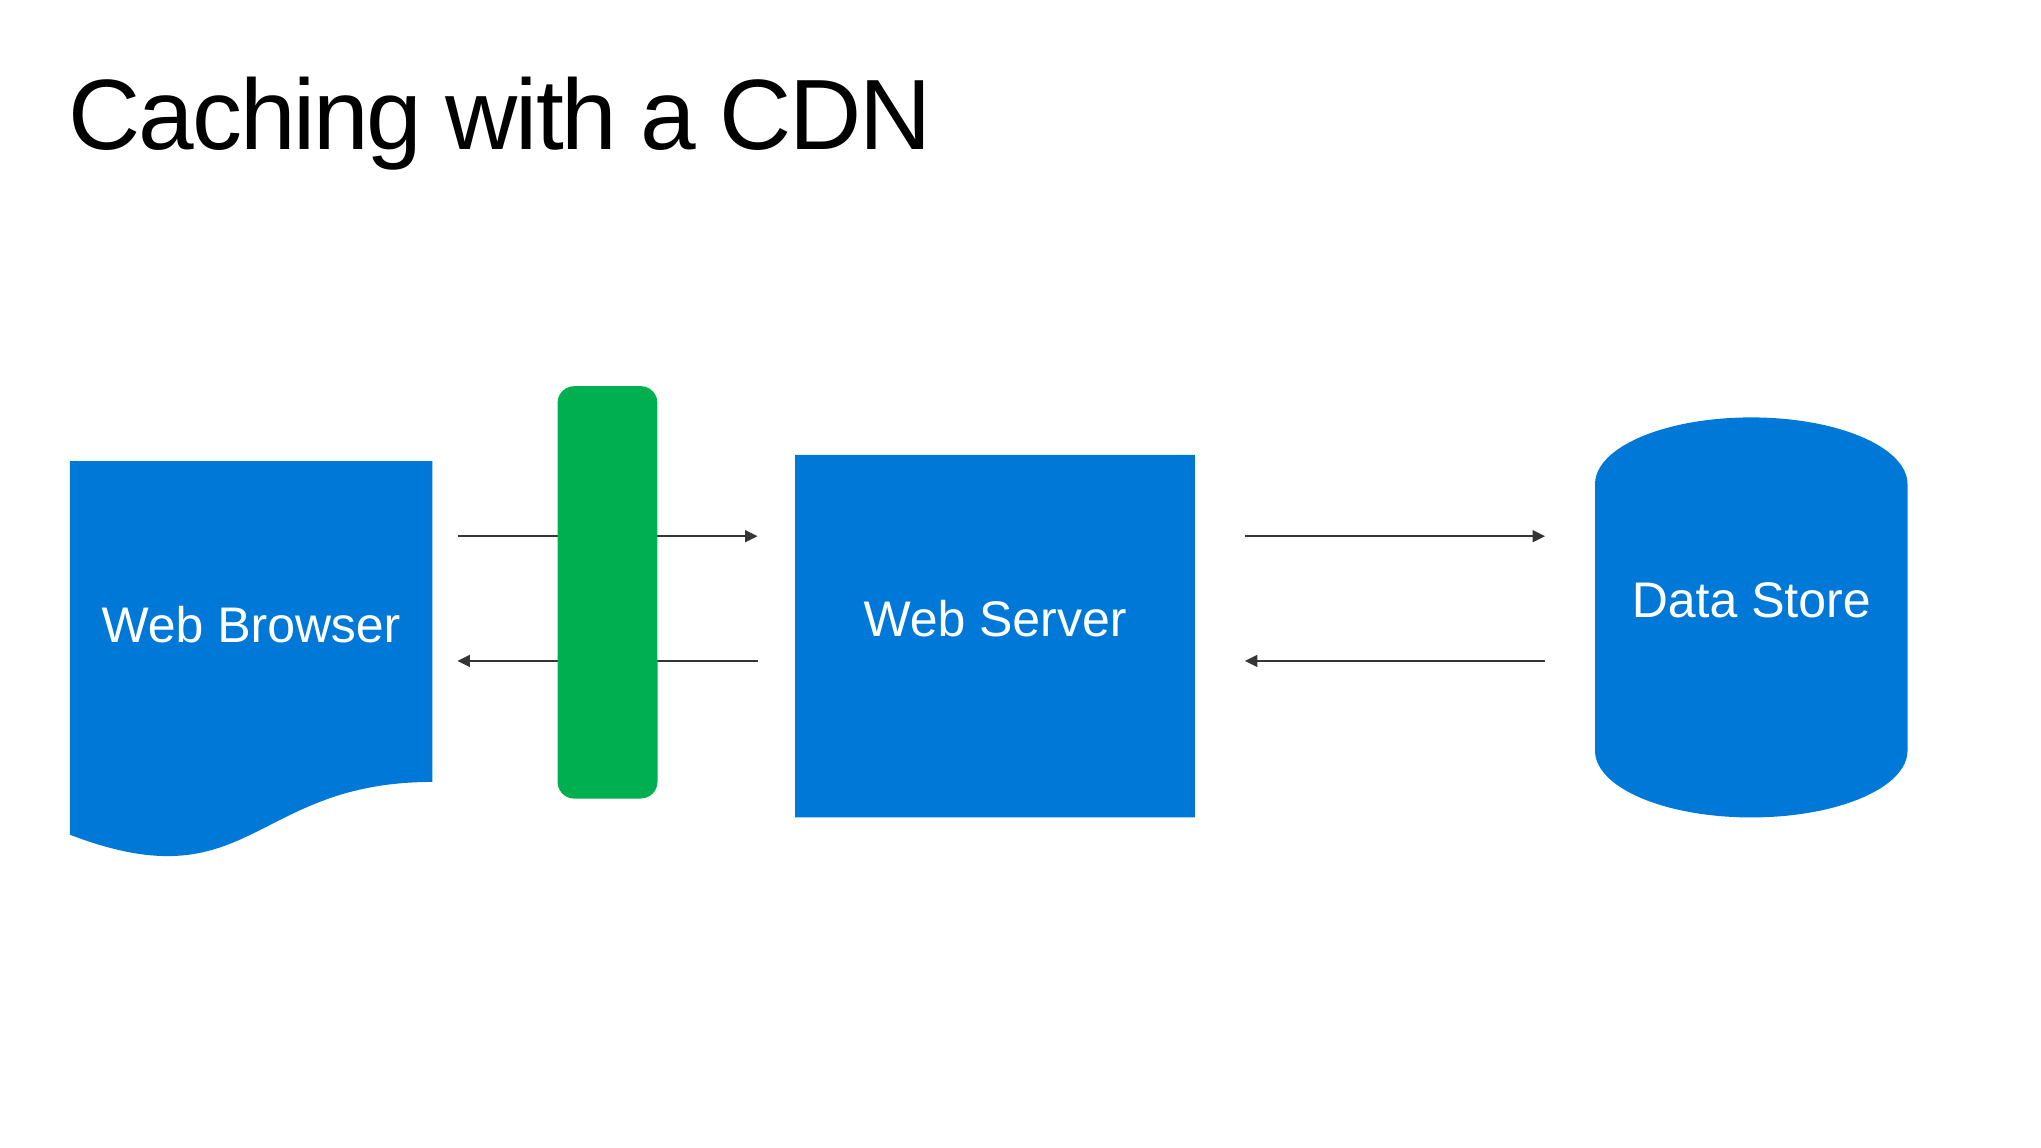

# Caching with a CDN

Data Store

Web Server

Web Browser